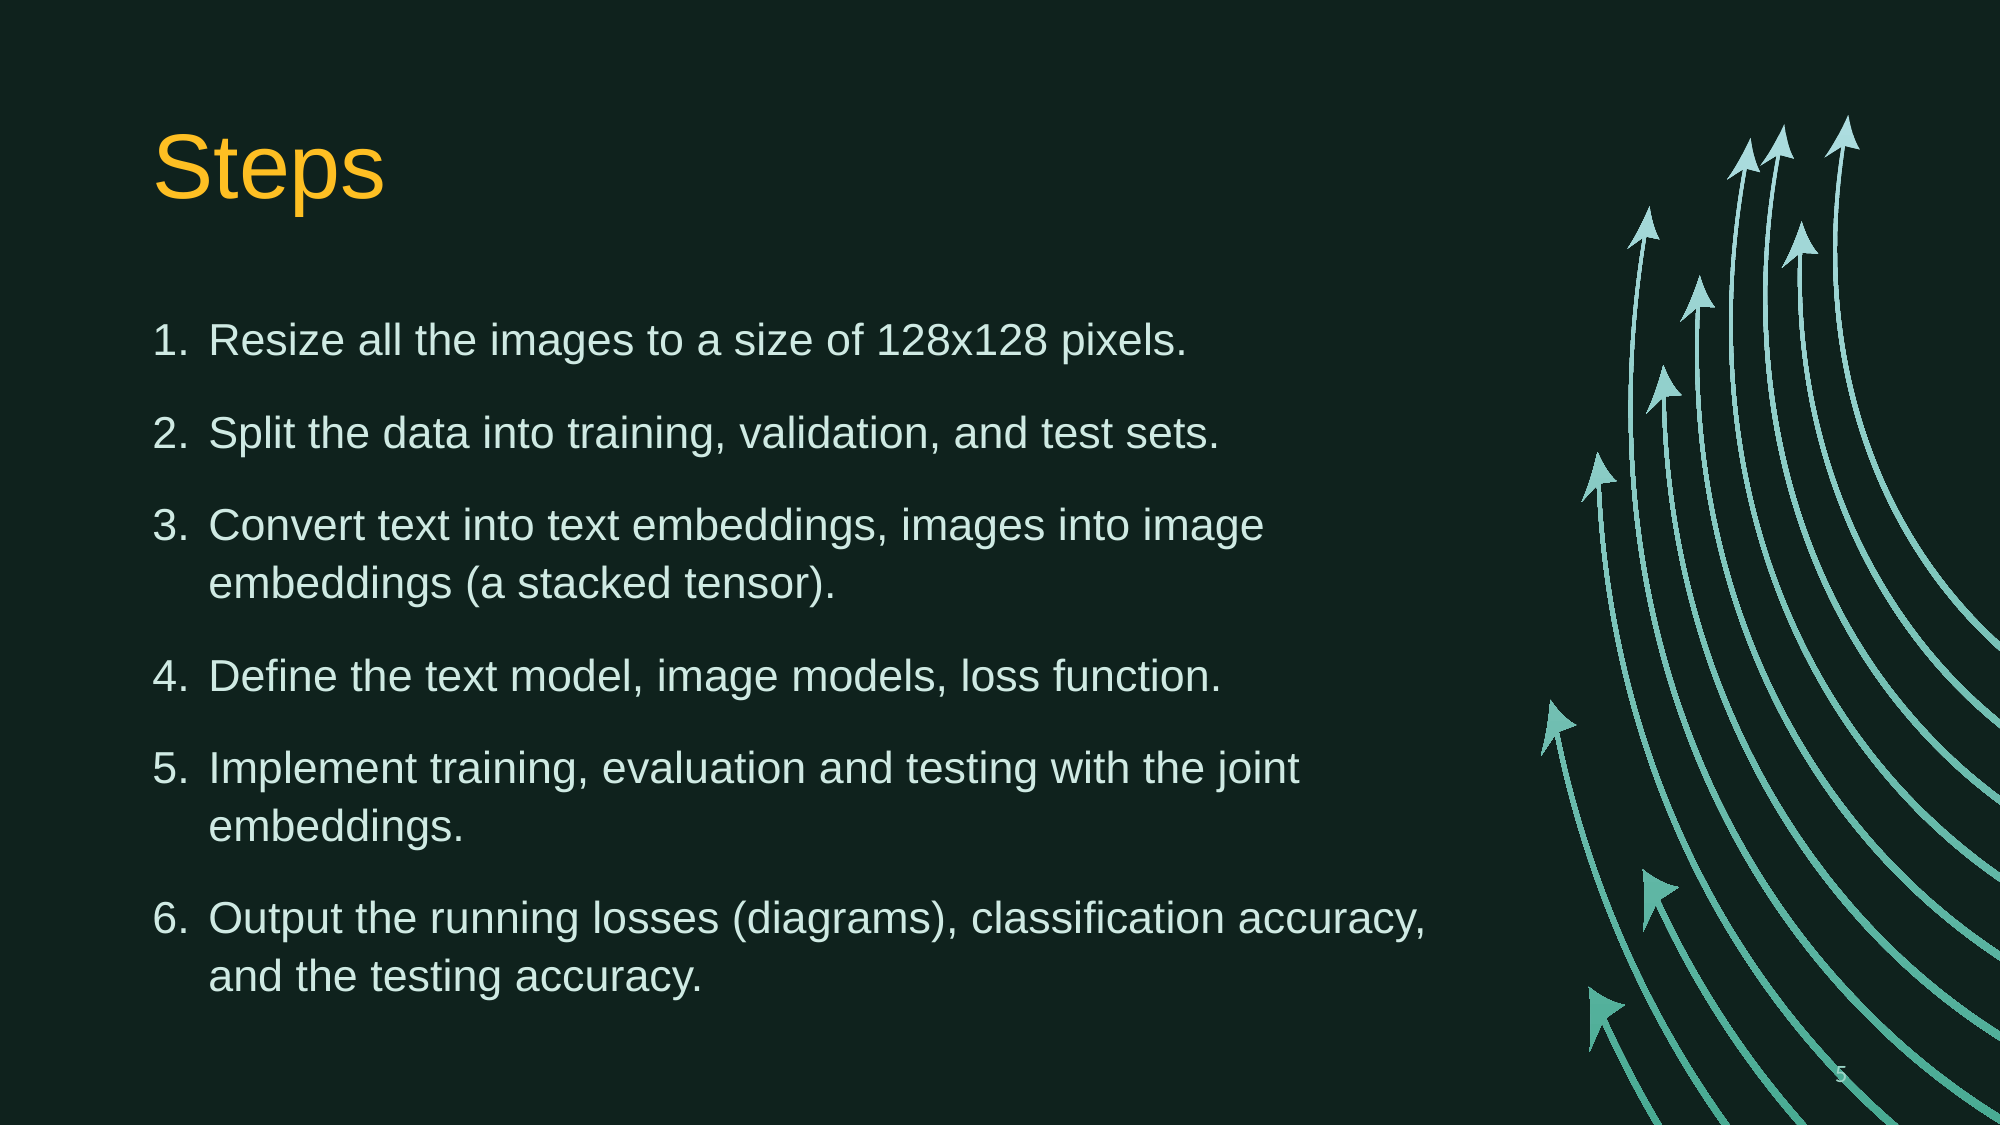

# Steps
Resize all the images to a size of 128x128 pixels.
Split the data into training, validation, and test sets.
Convert text into text embeddings, images into image embeddings (a stacked tensor).
Define the text model, image models, loss function.
Implement training, evaluation and testing with the joint embeddings.
Output the running losses (diagrams), classification accuracy, and the testing accuracy.
5